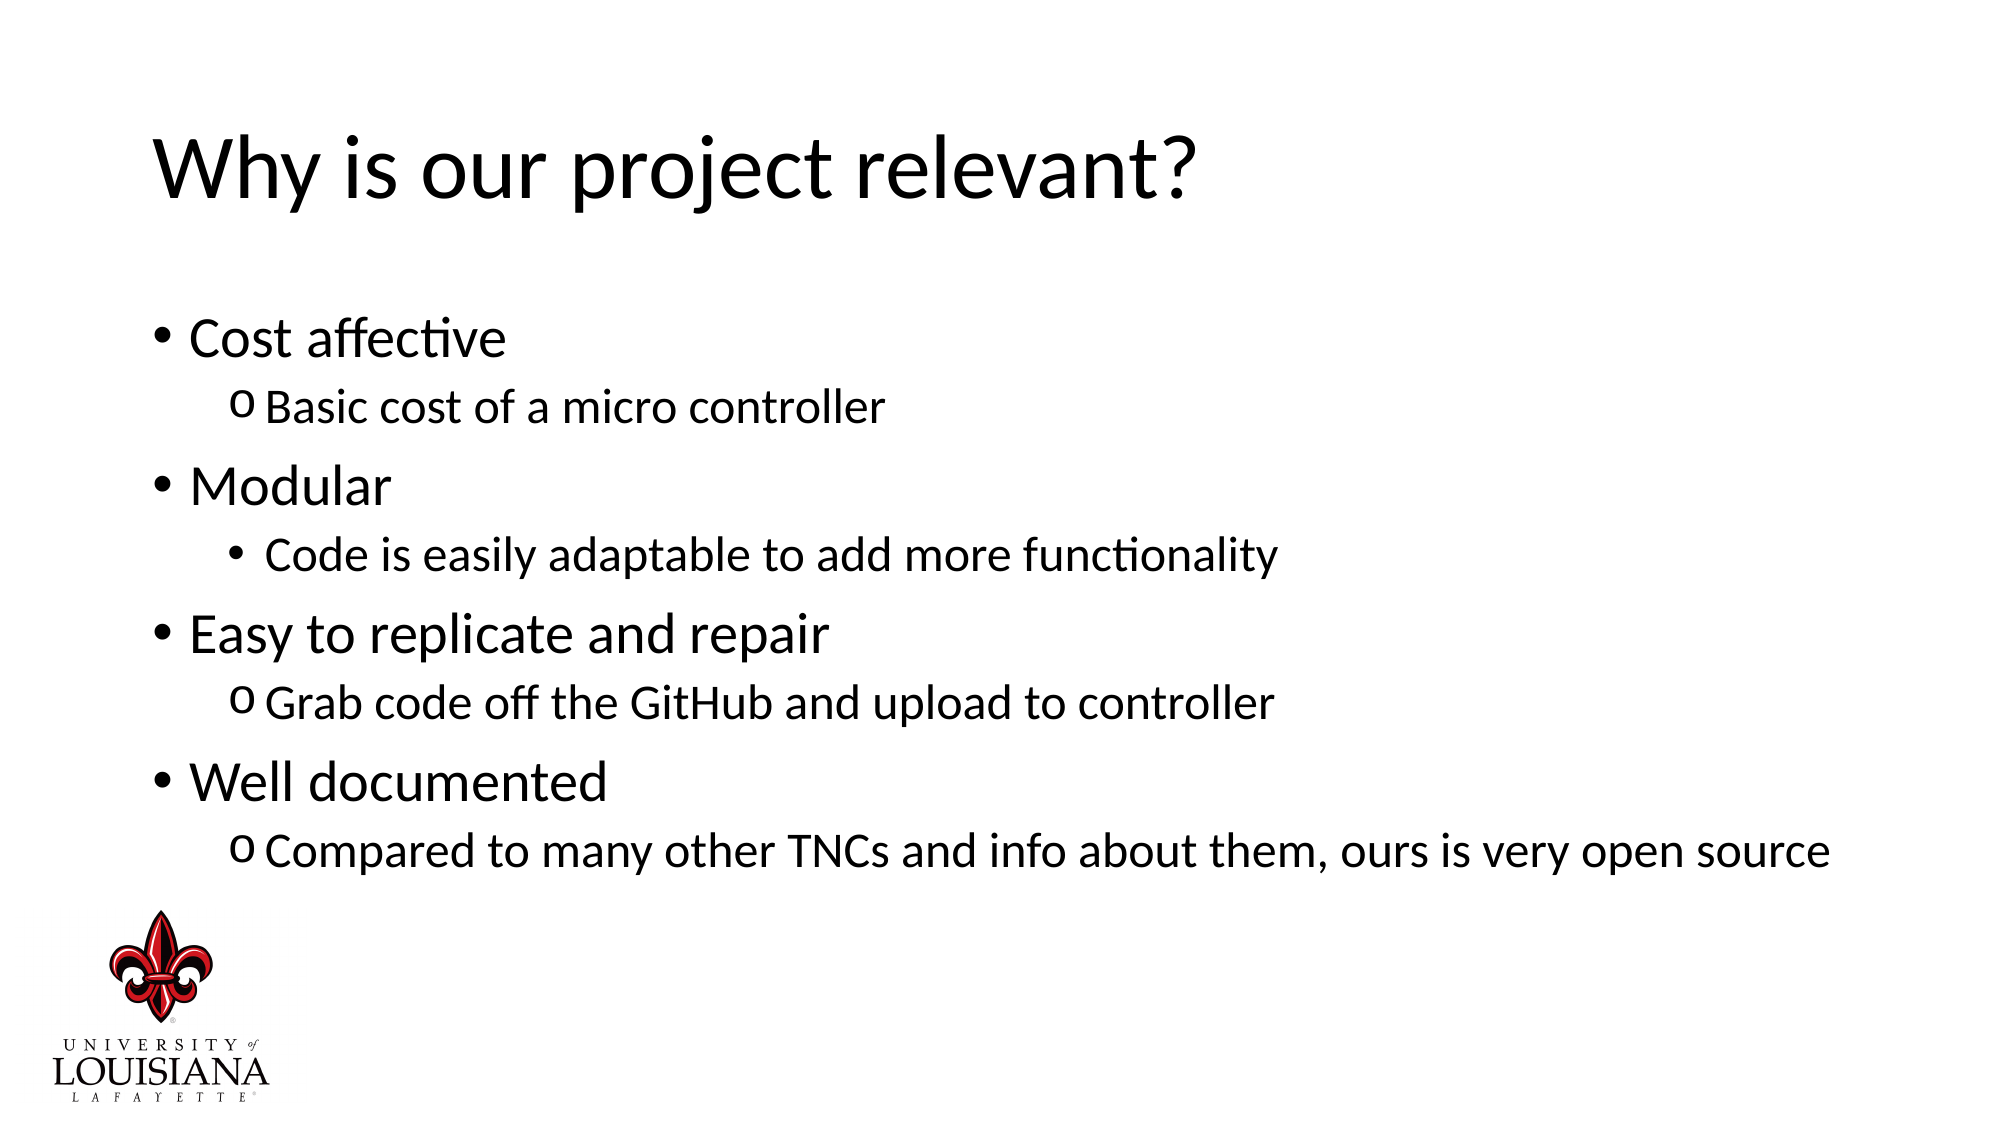

# Why is our project relevant?
Cost affective
Basic cost of a micro controller
Modular
Code is easily adaptable to add more functionality
Easy to replicate and repair
Grab code off the GitHub and upload to controller
Well documented
Compared to many other TNCs and info about them, ours is very open source